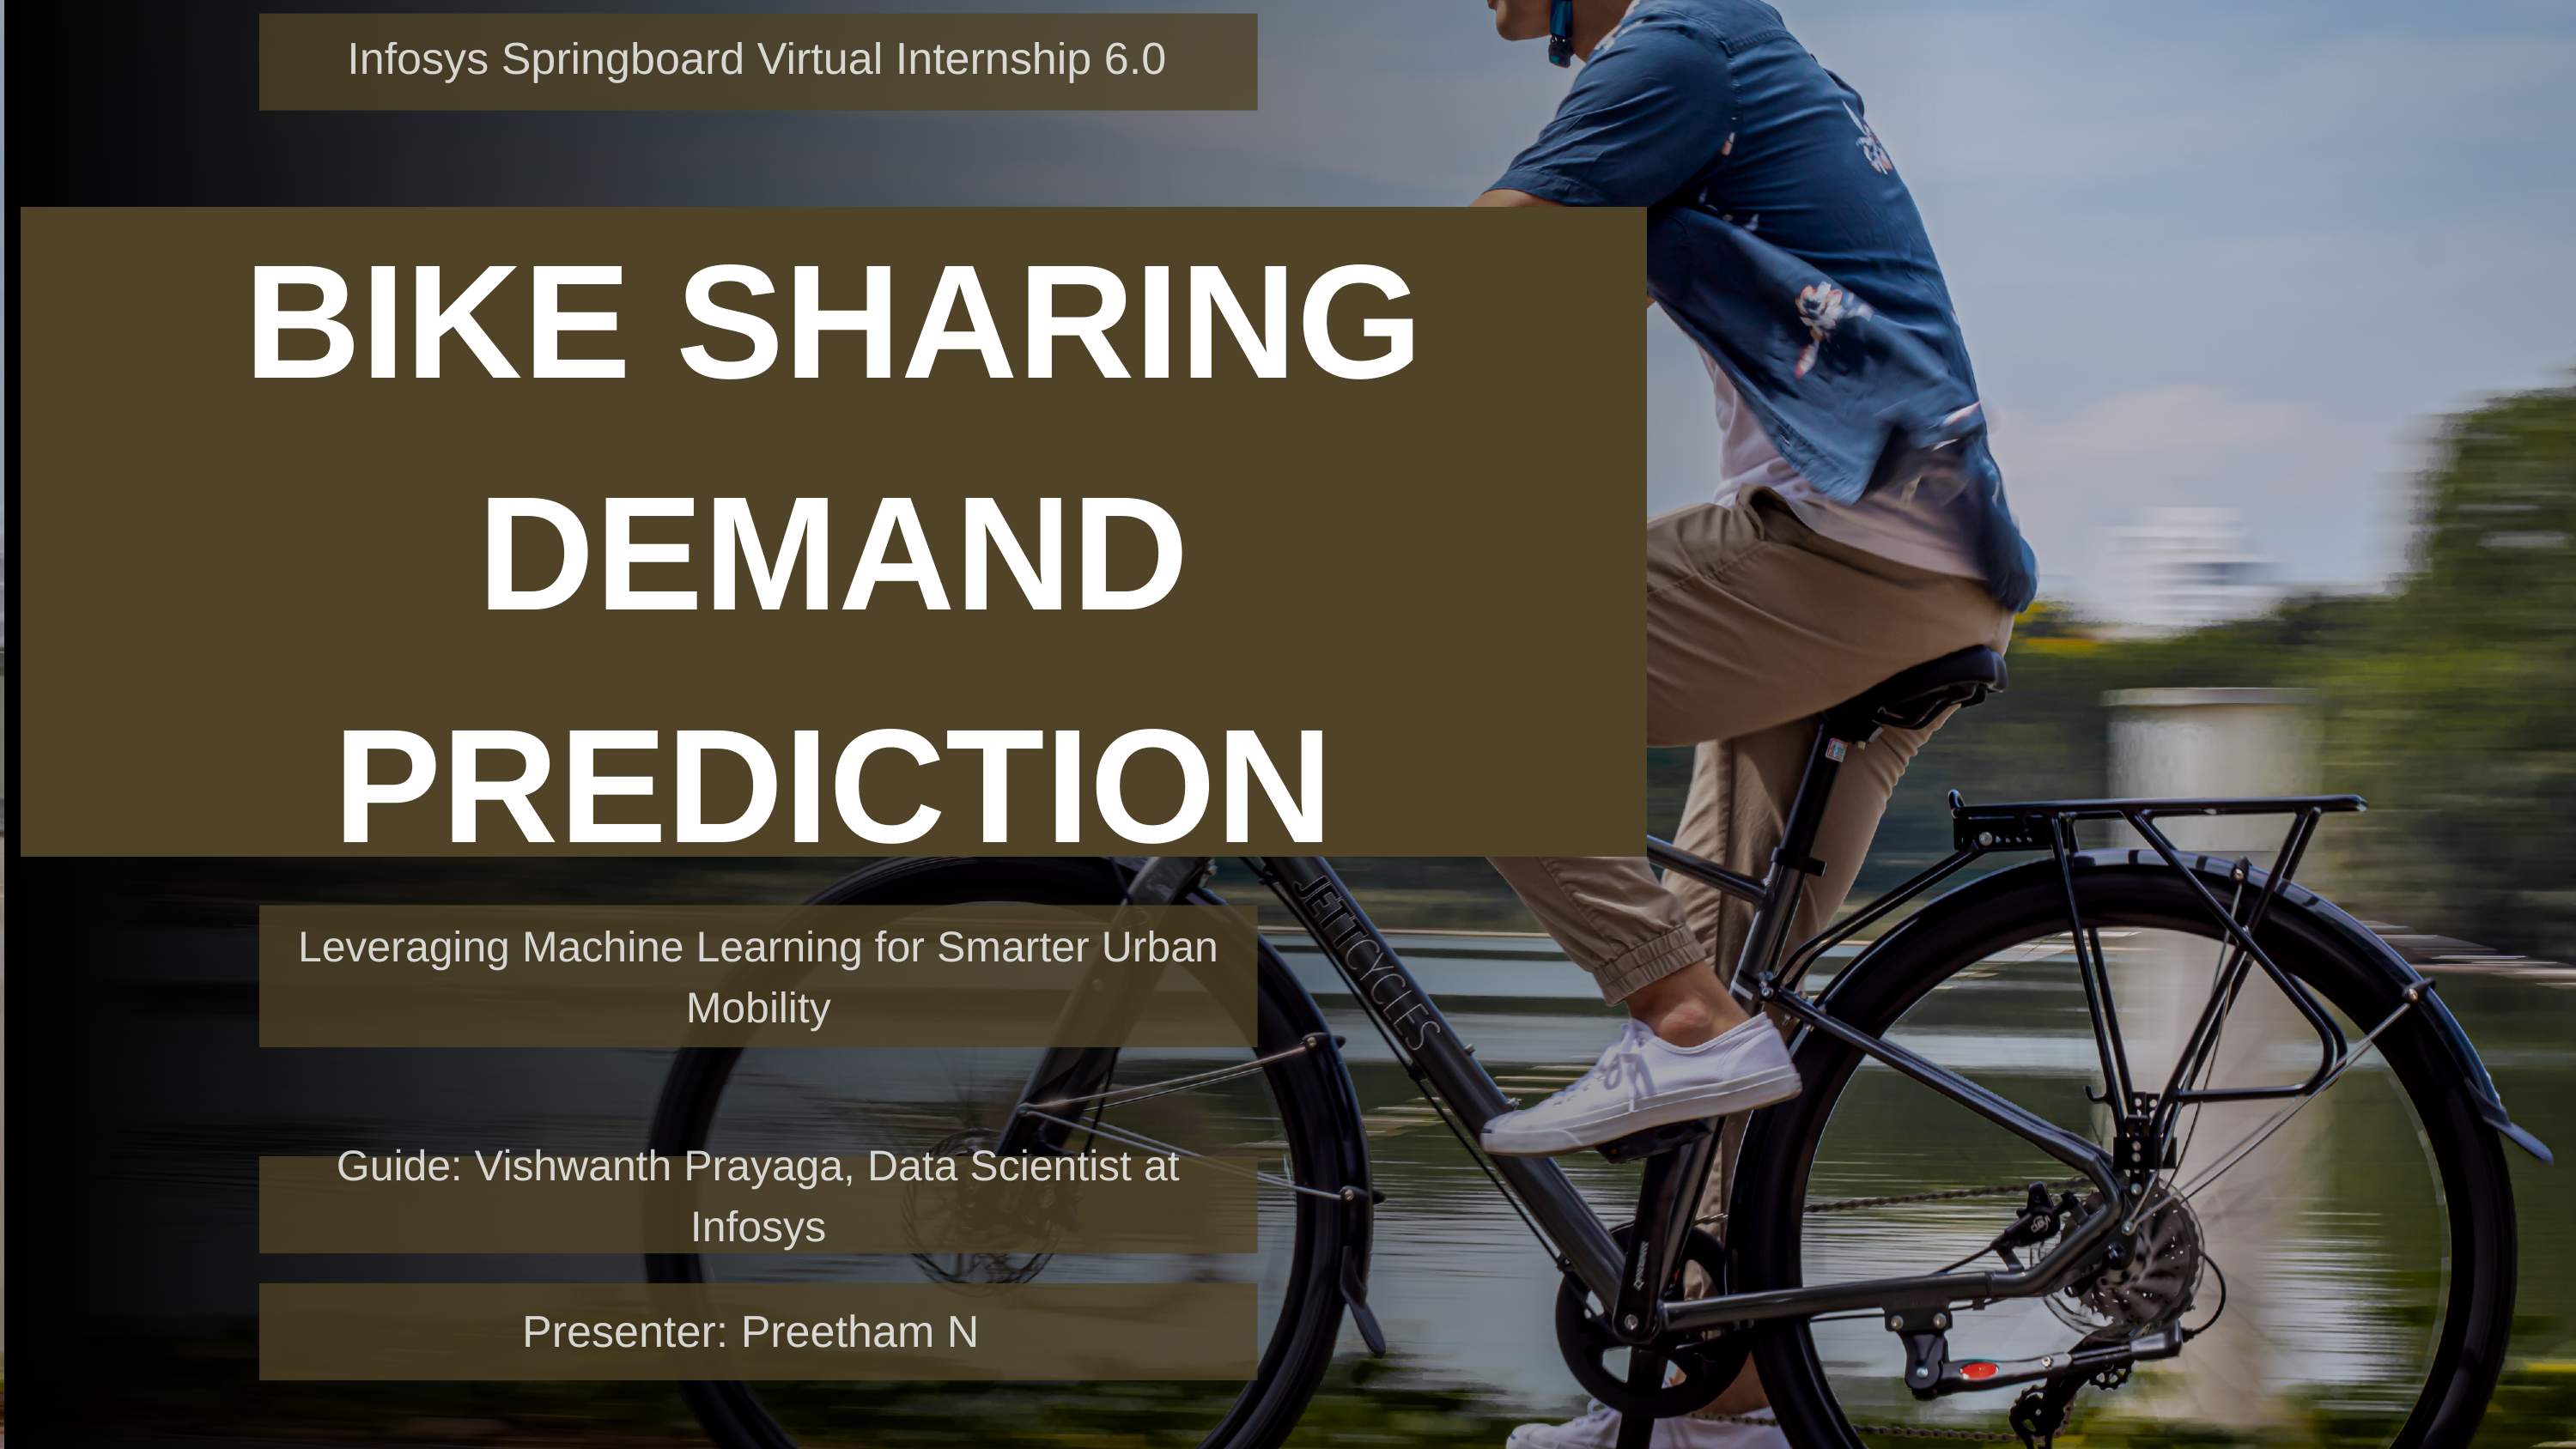

Infosys Springboard Virtual Internship 6.0

BIKE SHARING DEMAND PREDICTION

Leveraging Machine Learning for Smarter Urban Mobility

Guide: Vishwanth Prayaga, Data Scientist at Infosys

Presenter: Preetham N